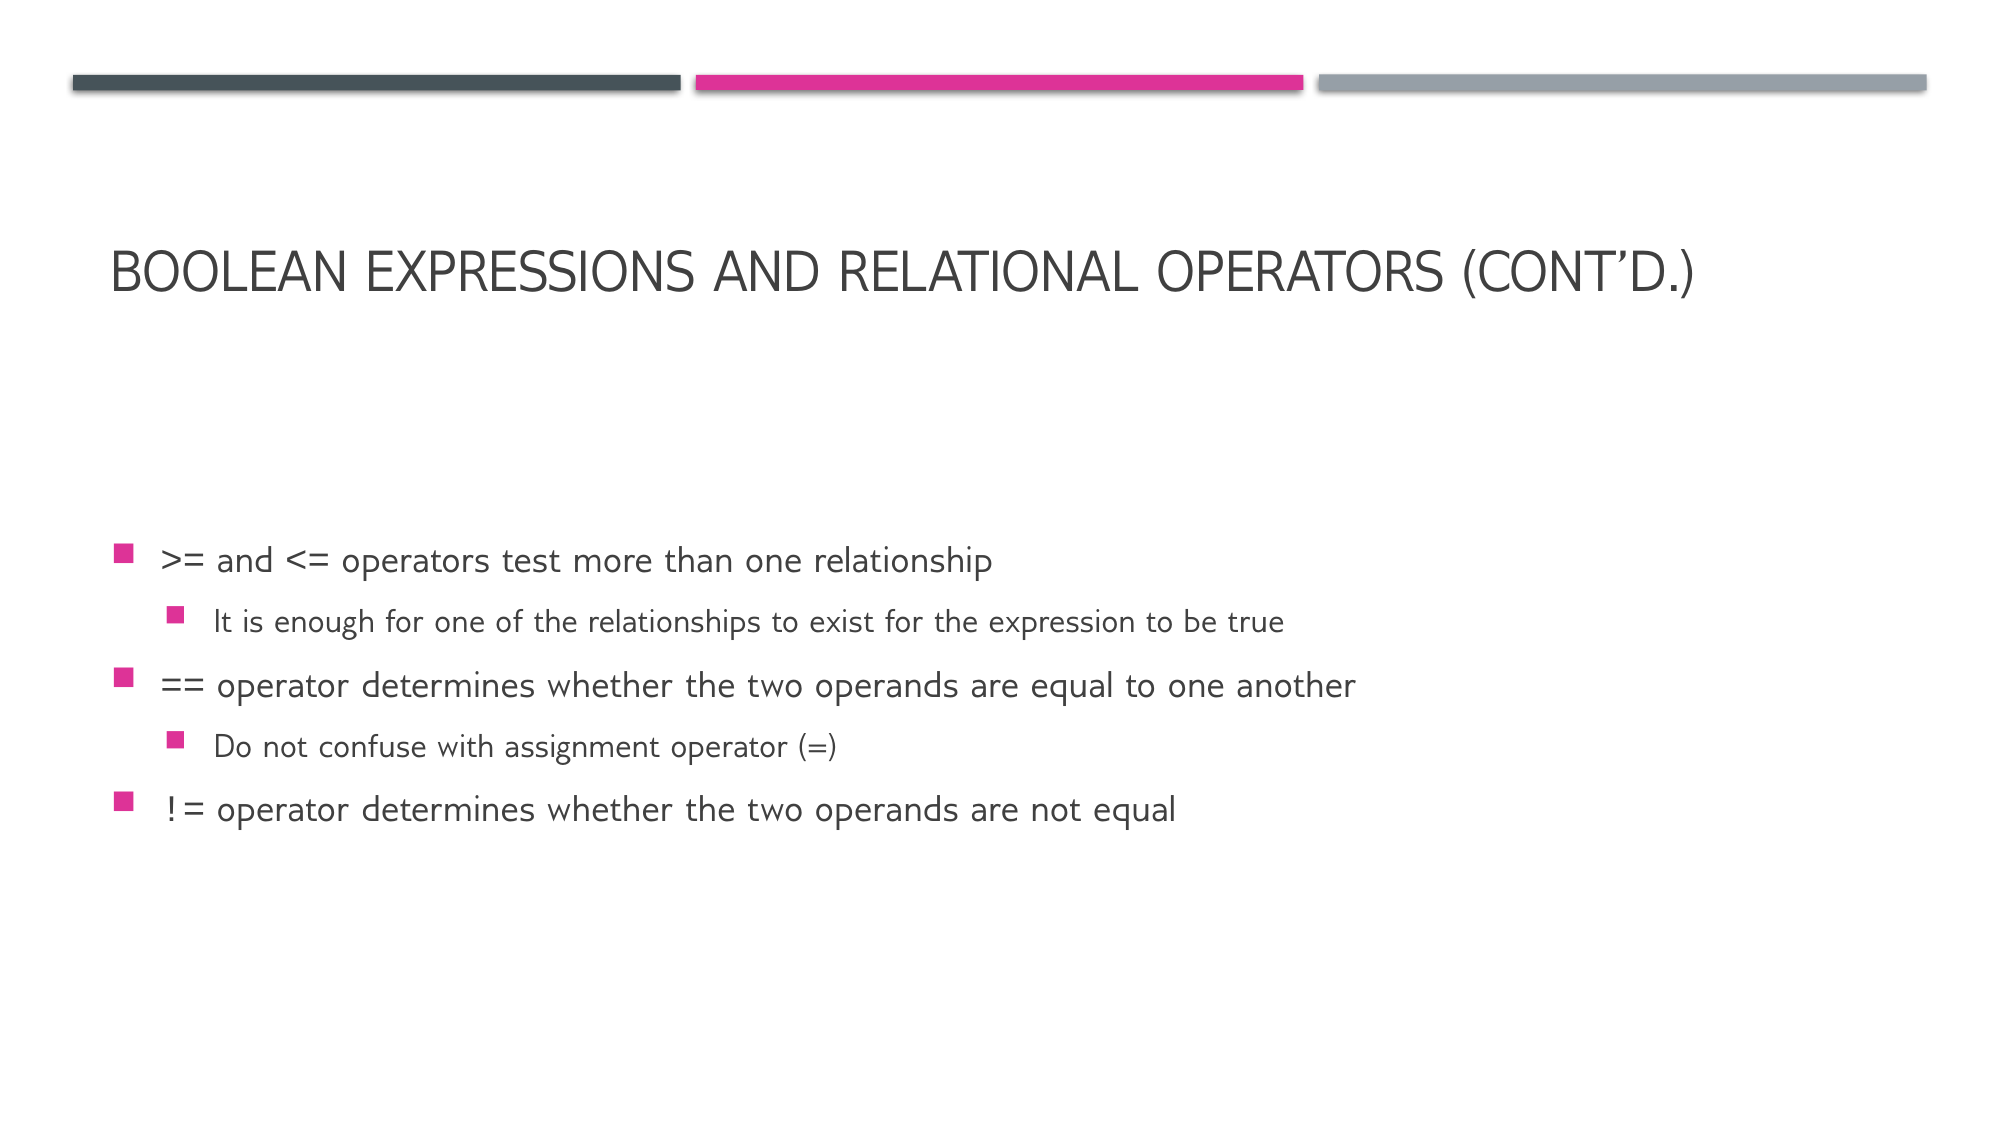

# Boolean Expressions and Relational Operators (cont’d.)
>= and <= operators test more than one relationship
It is enough for one of the relationships to exist for the expression to be true
== operator determines whether the two operands are equal to one another
Do not confuse with assignment operator (=)
!= operator determines whether the two operands are not equal